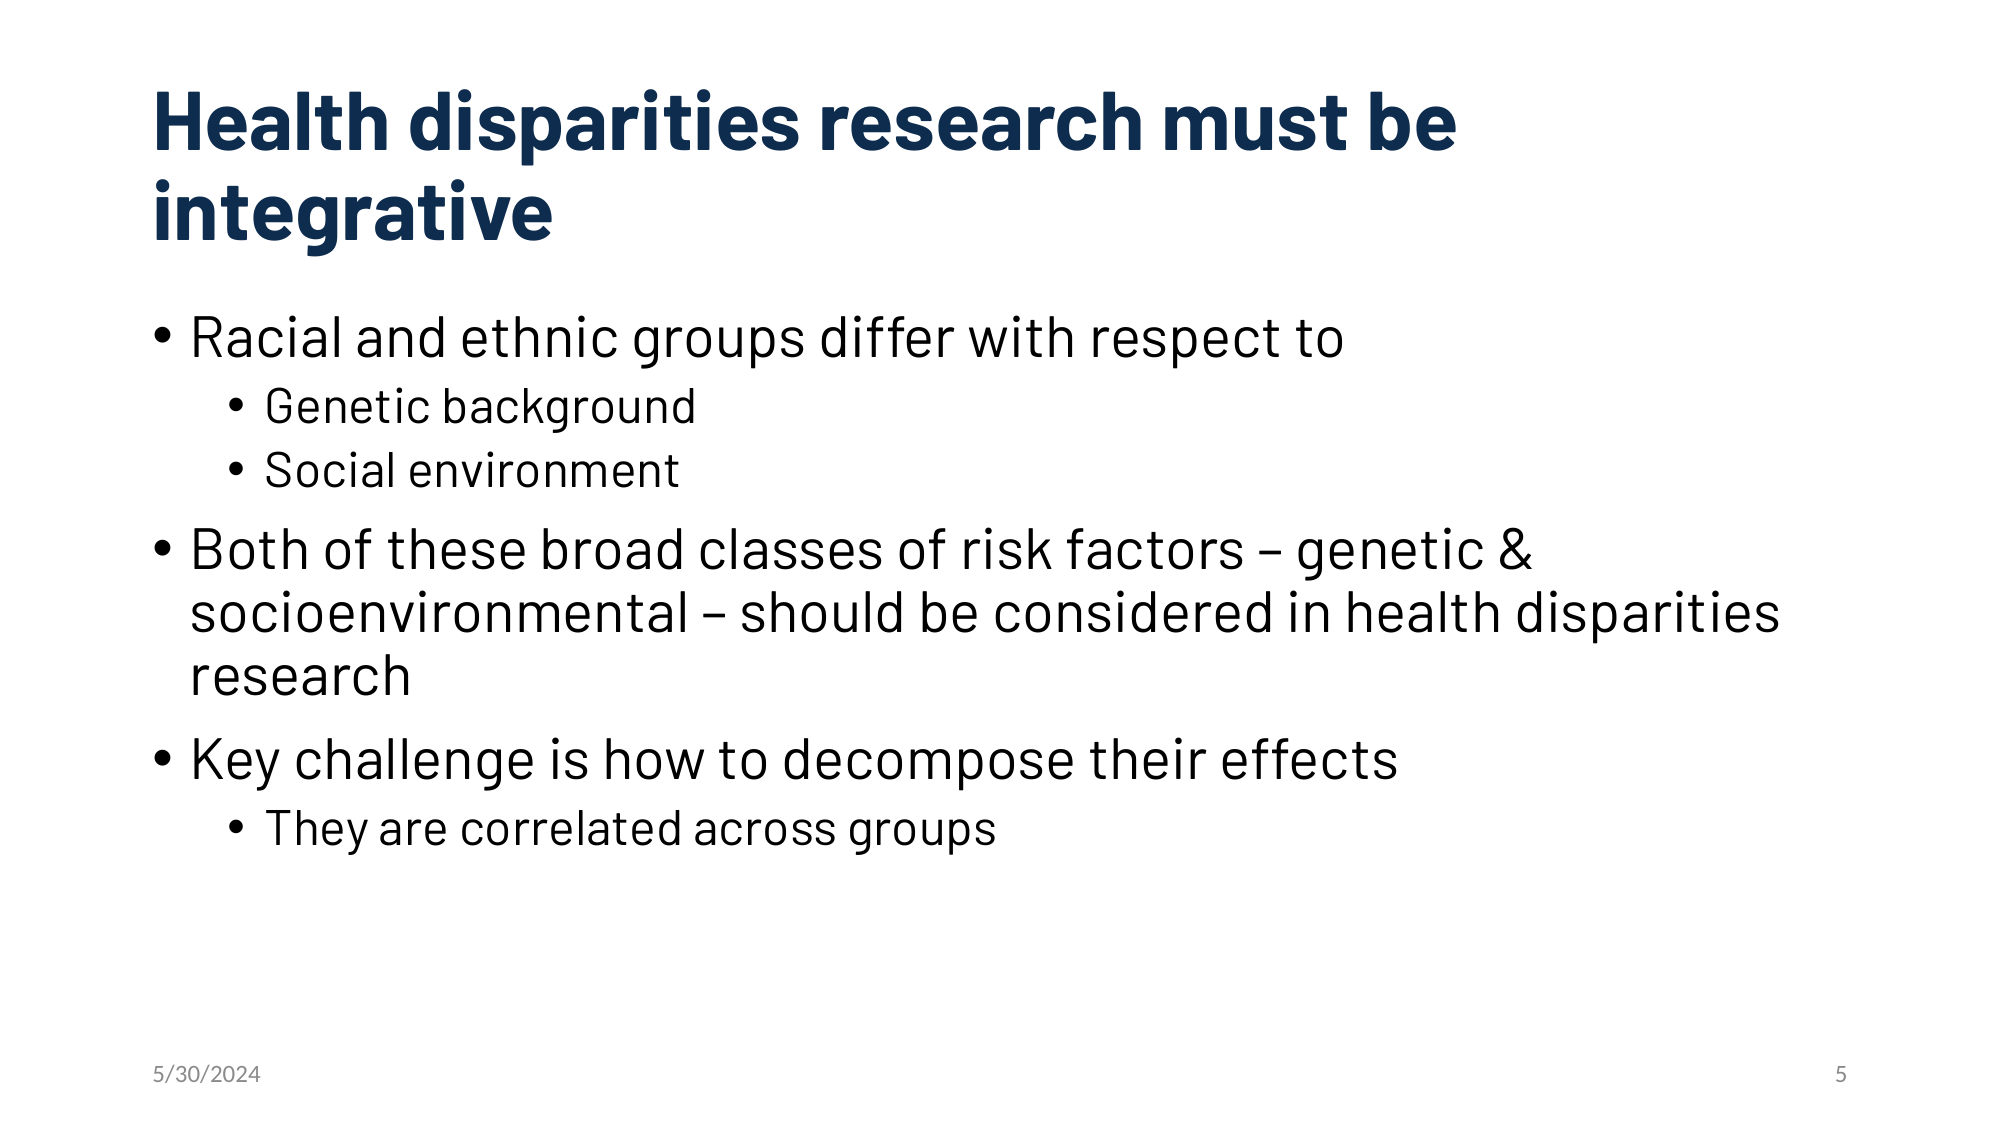

# Health disparities research must be integrative
Racial and ethnic groups differ with respect to
Genetic background
Social environment
Both of these broad classes of risk factors – genetic & socioenvironmental – should be considered in health disparities research
Key challenge is how to decompose their effects
They are correlated across groups

5/30/2024
5